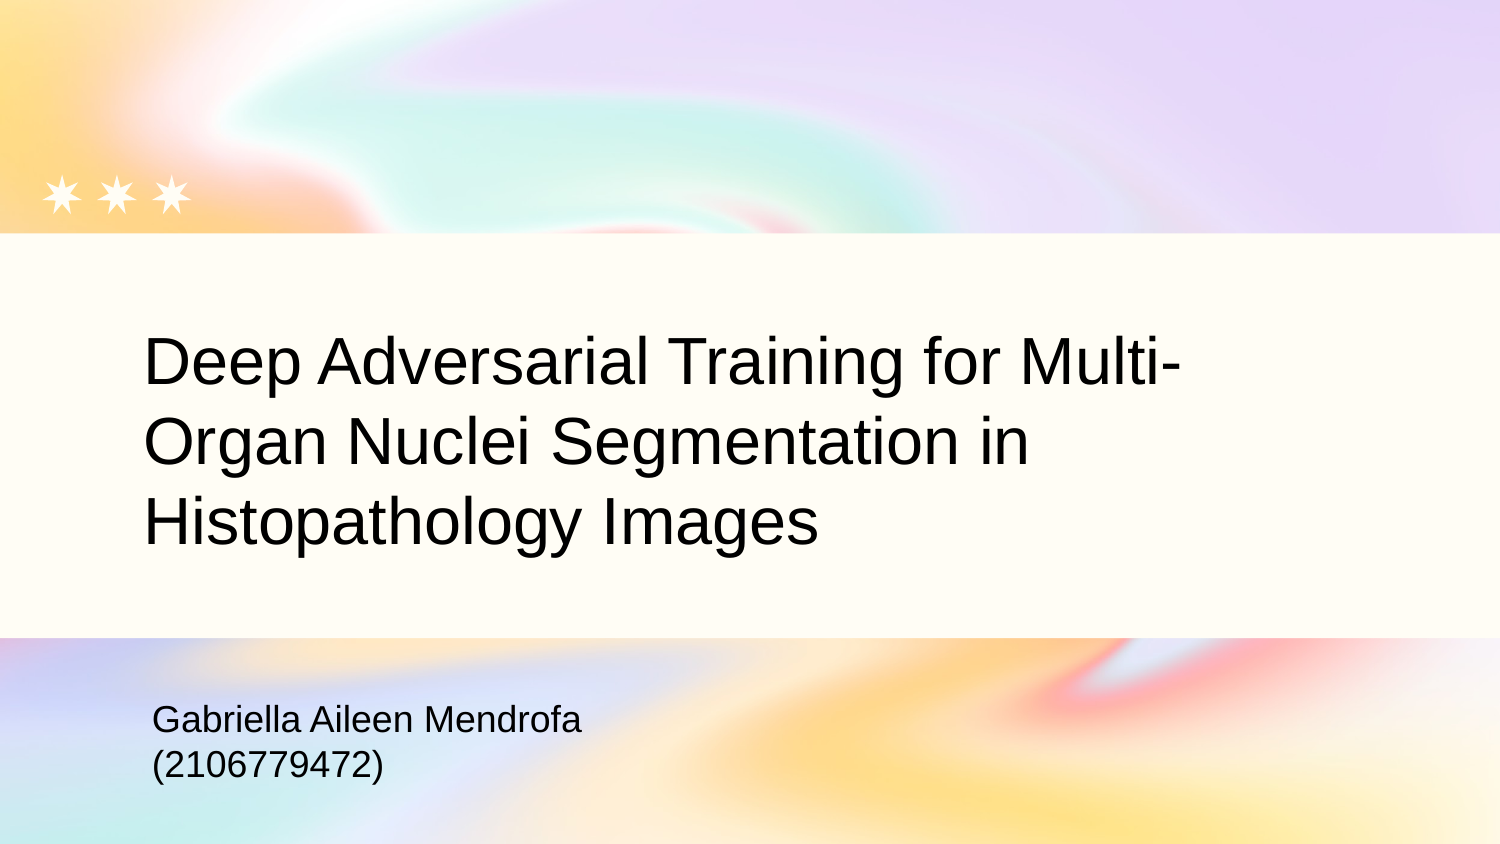

# Deep Adversarial Training for Multi-Organ Nuclei Segmentation in Histopathology Images
Gabriella Aileen Mendrofa
(2106779472)